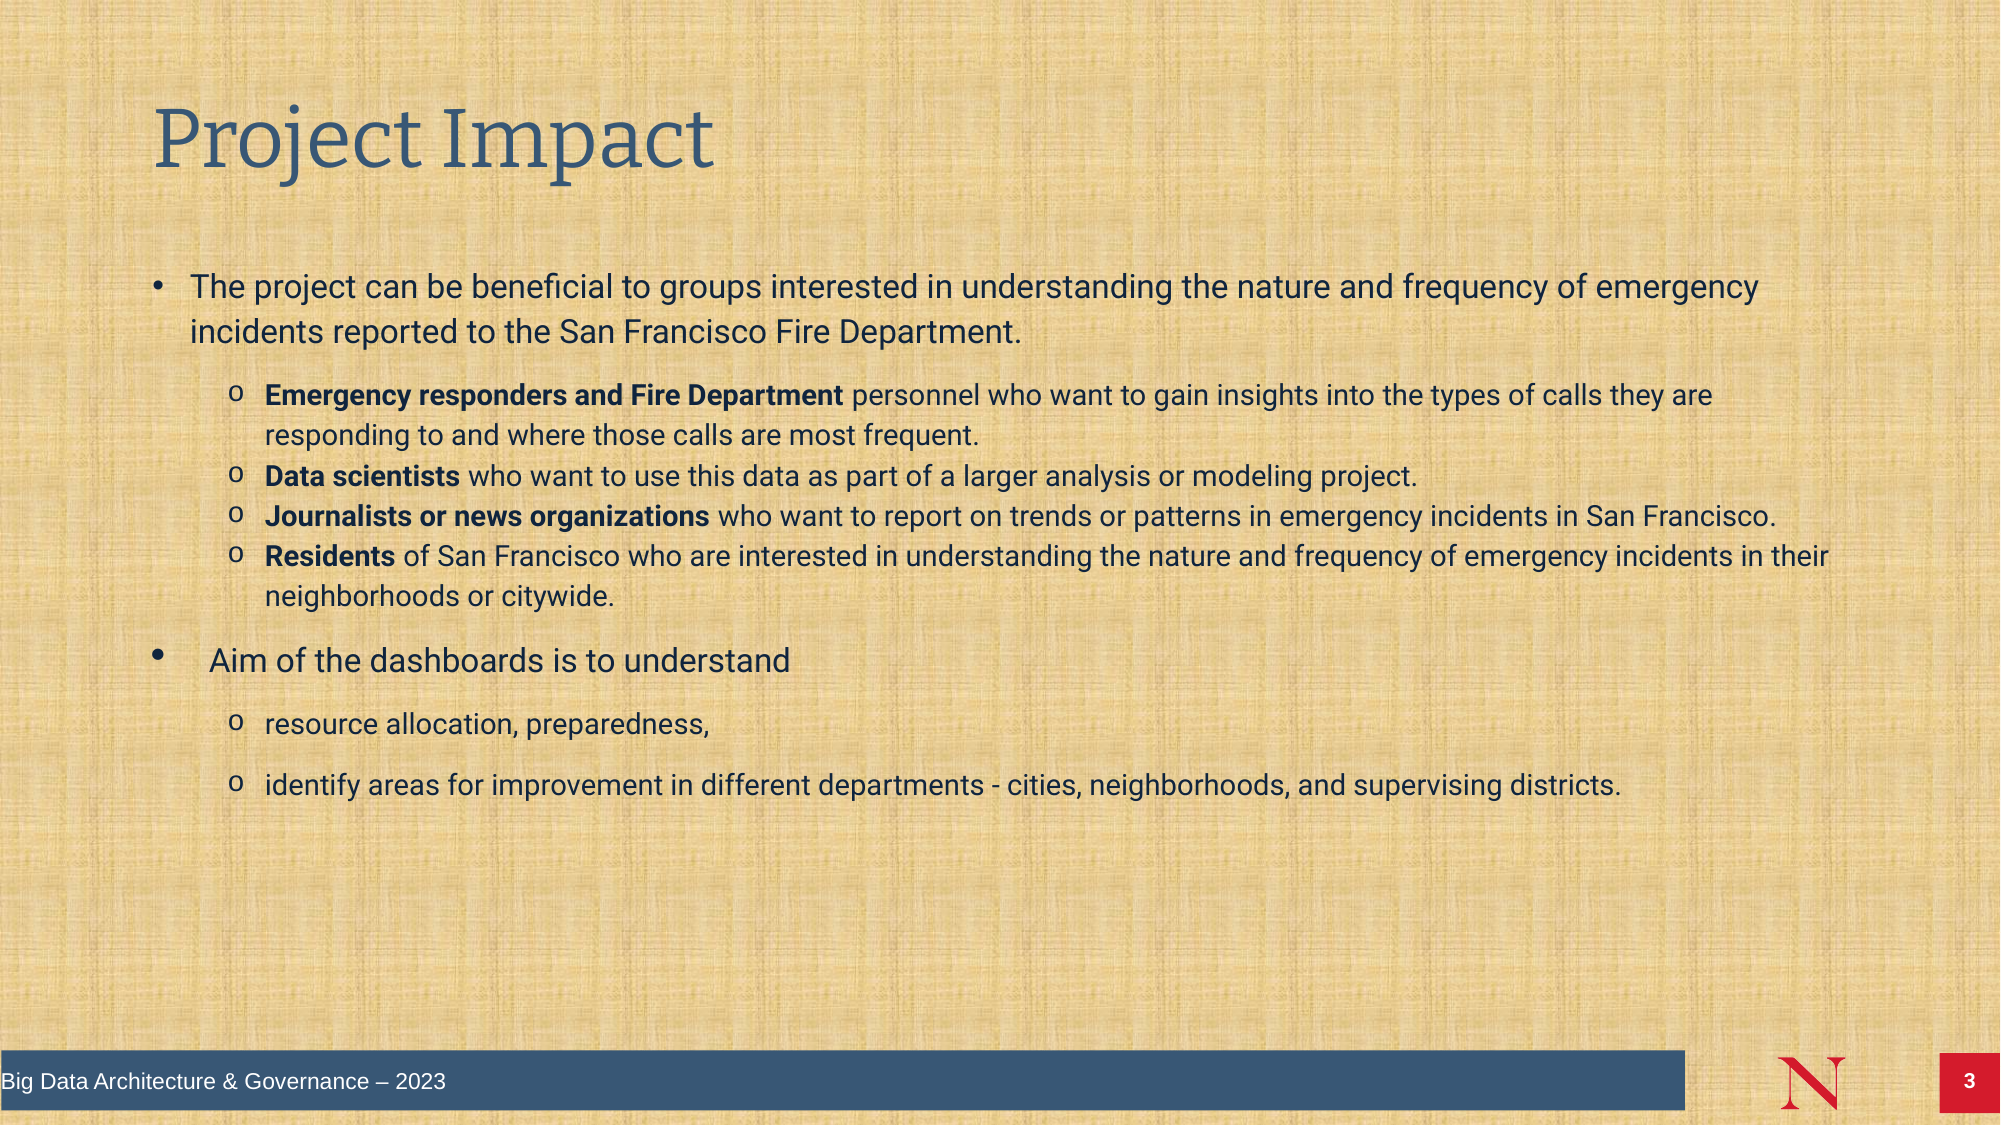

# Project Impact
The project can be beneficial to groups interested in understanding the nature and frequency of emergency incidents reported to the San Francisco Fire Department.
Emergency responders and Fire Department personnel who want to gain insights into the types of calls they are responding to and where those calls are most frequent.
Data scientists who want to use this data as part of a larger analysis or modeling project.
Journalists or news organizations who want to report on trends or patterns in emergency incidents in San Francisco.
Residents of San Francisco who are interested in understanding the nature and frequency of emergency incidents in their neighborhoods or citywide.
Aim of the dashboards is to understand
resource allocation, preparedness,
identify areas for improvement in different departments - cities, neighborhoods, and supervising districts.